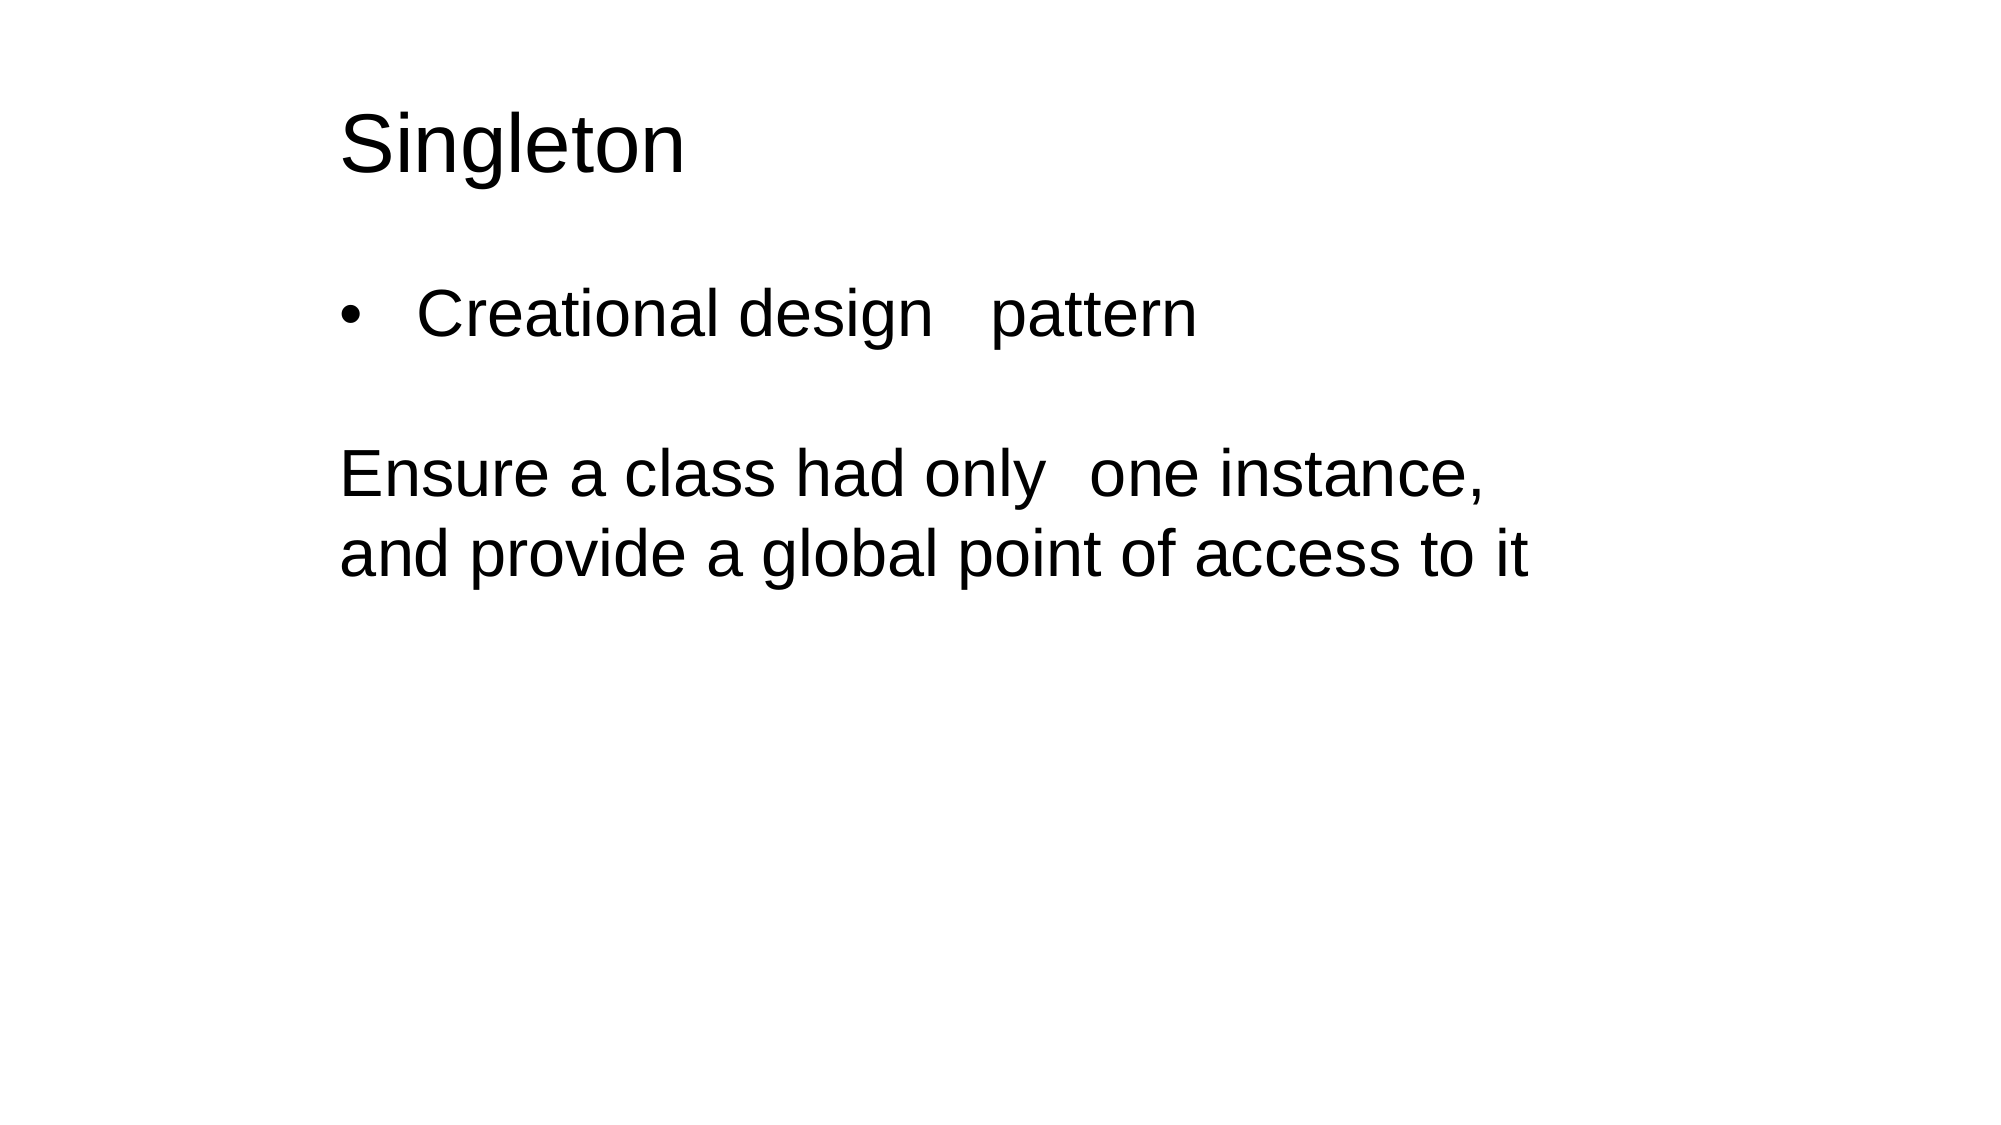

# Singleton
• 	Creational design	pattern

Ensure a class had only	one instance,
and provide a global point of access to it